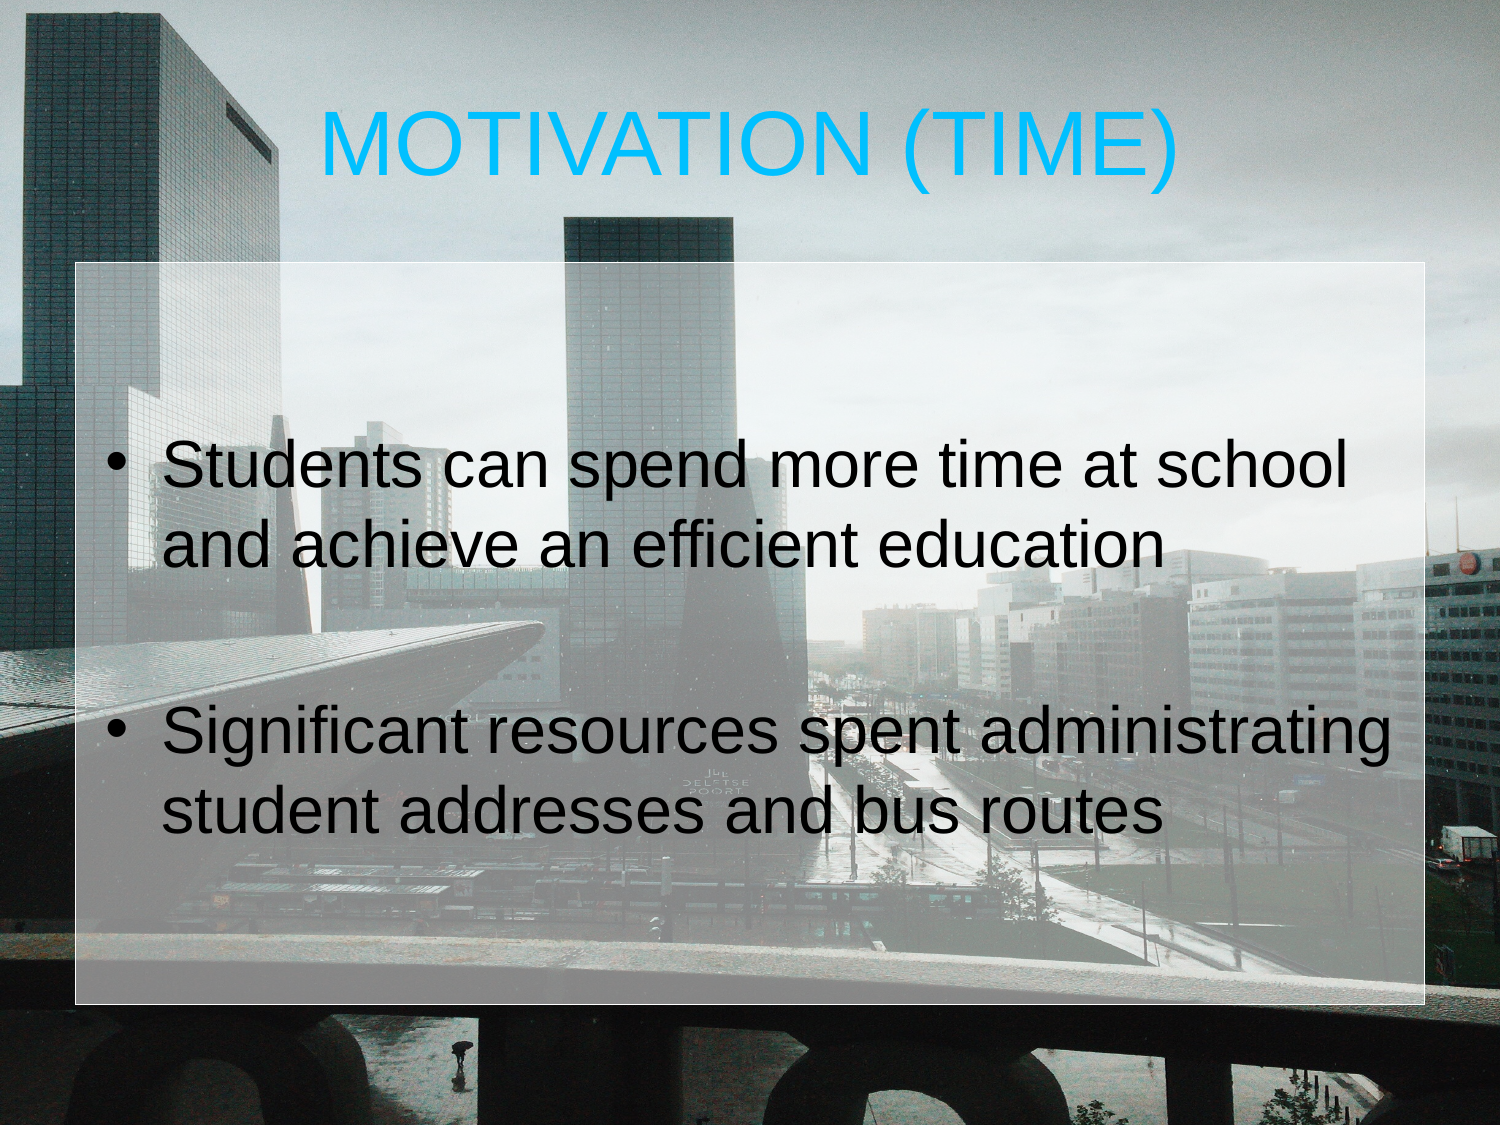

# MOTIVATION (TIME)
Students can spend more time at school and achieve an efficient education

Significant resources spent administrating student addresses and bus routes